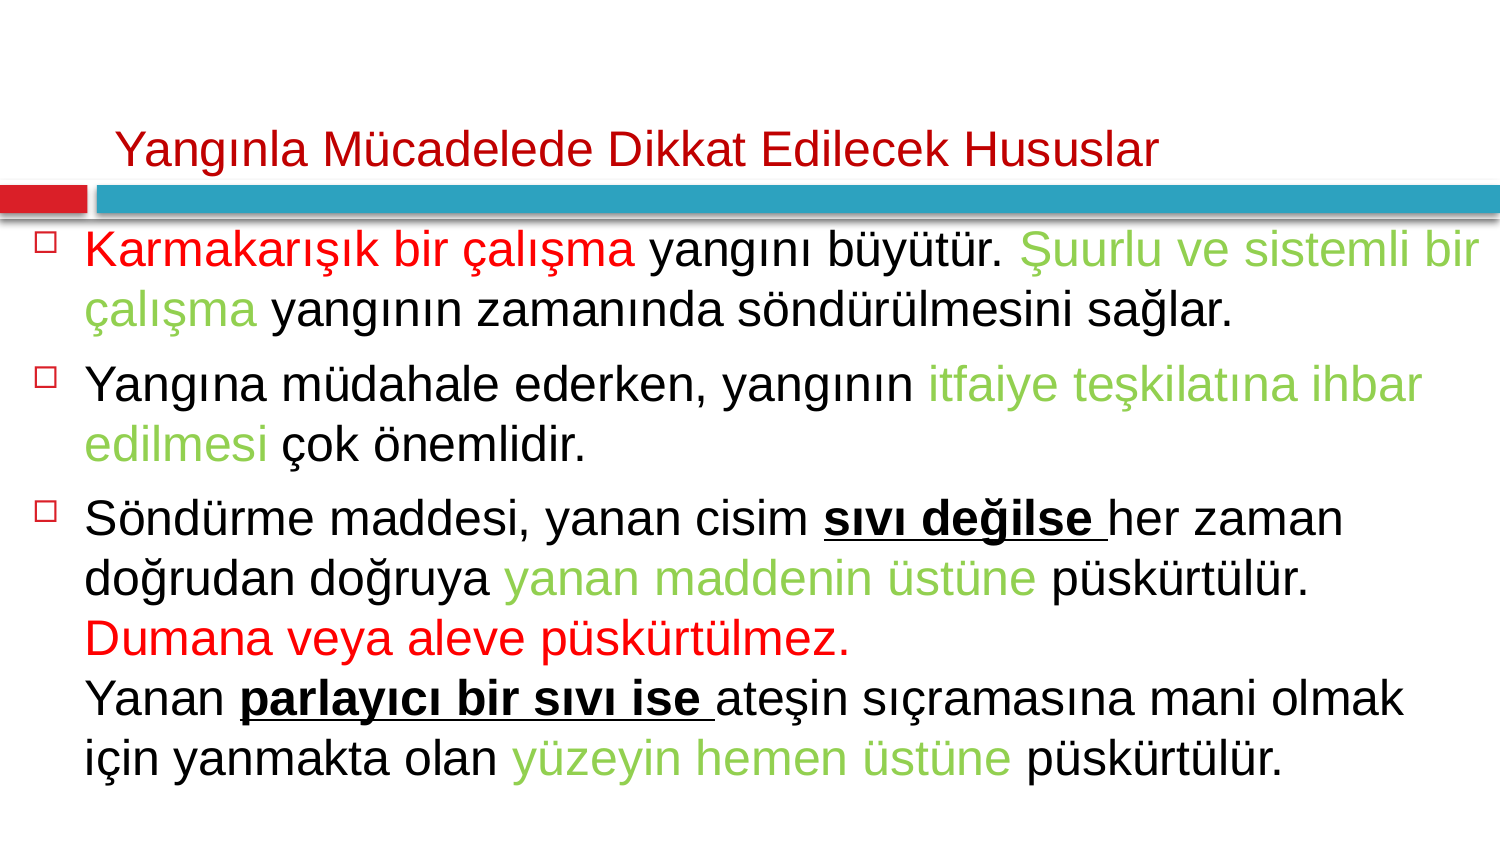

# Yangınla Mücadelede Dikkat Edilecek Hususlar
Karmakarışık bir çalışma yangını büyütür. Şuurlu ve sistemli bir çalışma yangının zamanında söndürülmesini sağlar.
Yangına müdahale ederken, yangının itfaiye teşkilatına ihbar edilmesi çok önemlidir.
Söndürme maddesi, yanan cisim sıvı değilse her zaman doğrudan doğruya yanan maddenin üstüne püskürtülür. Dumana veya aleve püskürtülmez.
Yanan parlayıcı bir sıvı ise ateşin sıçramasına mani olmak için yanmakta olan yüzeyin hemen üstüne püskürtülür.